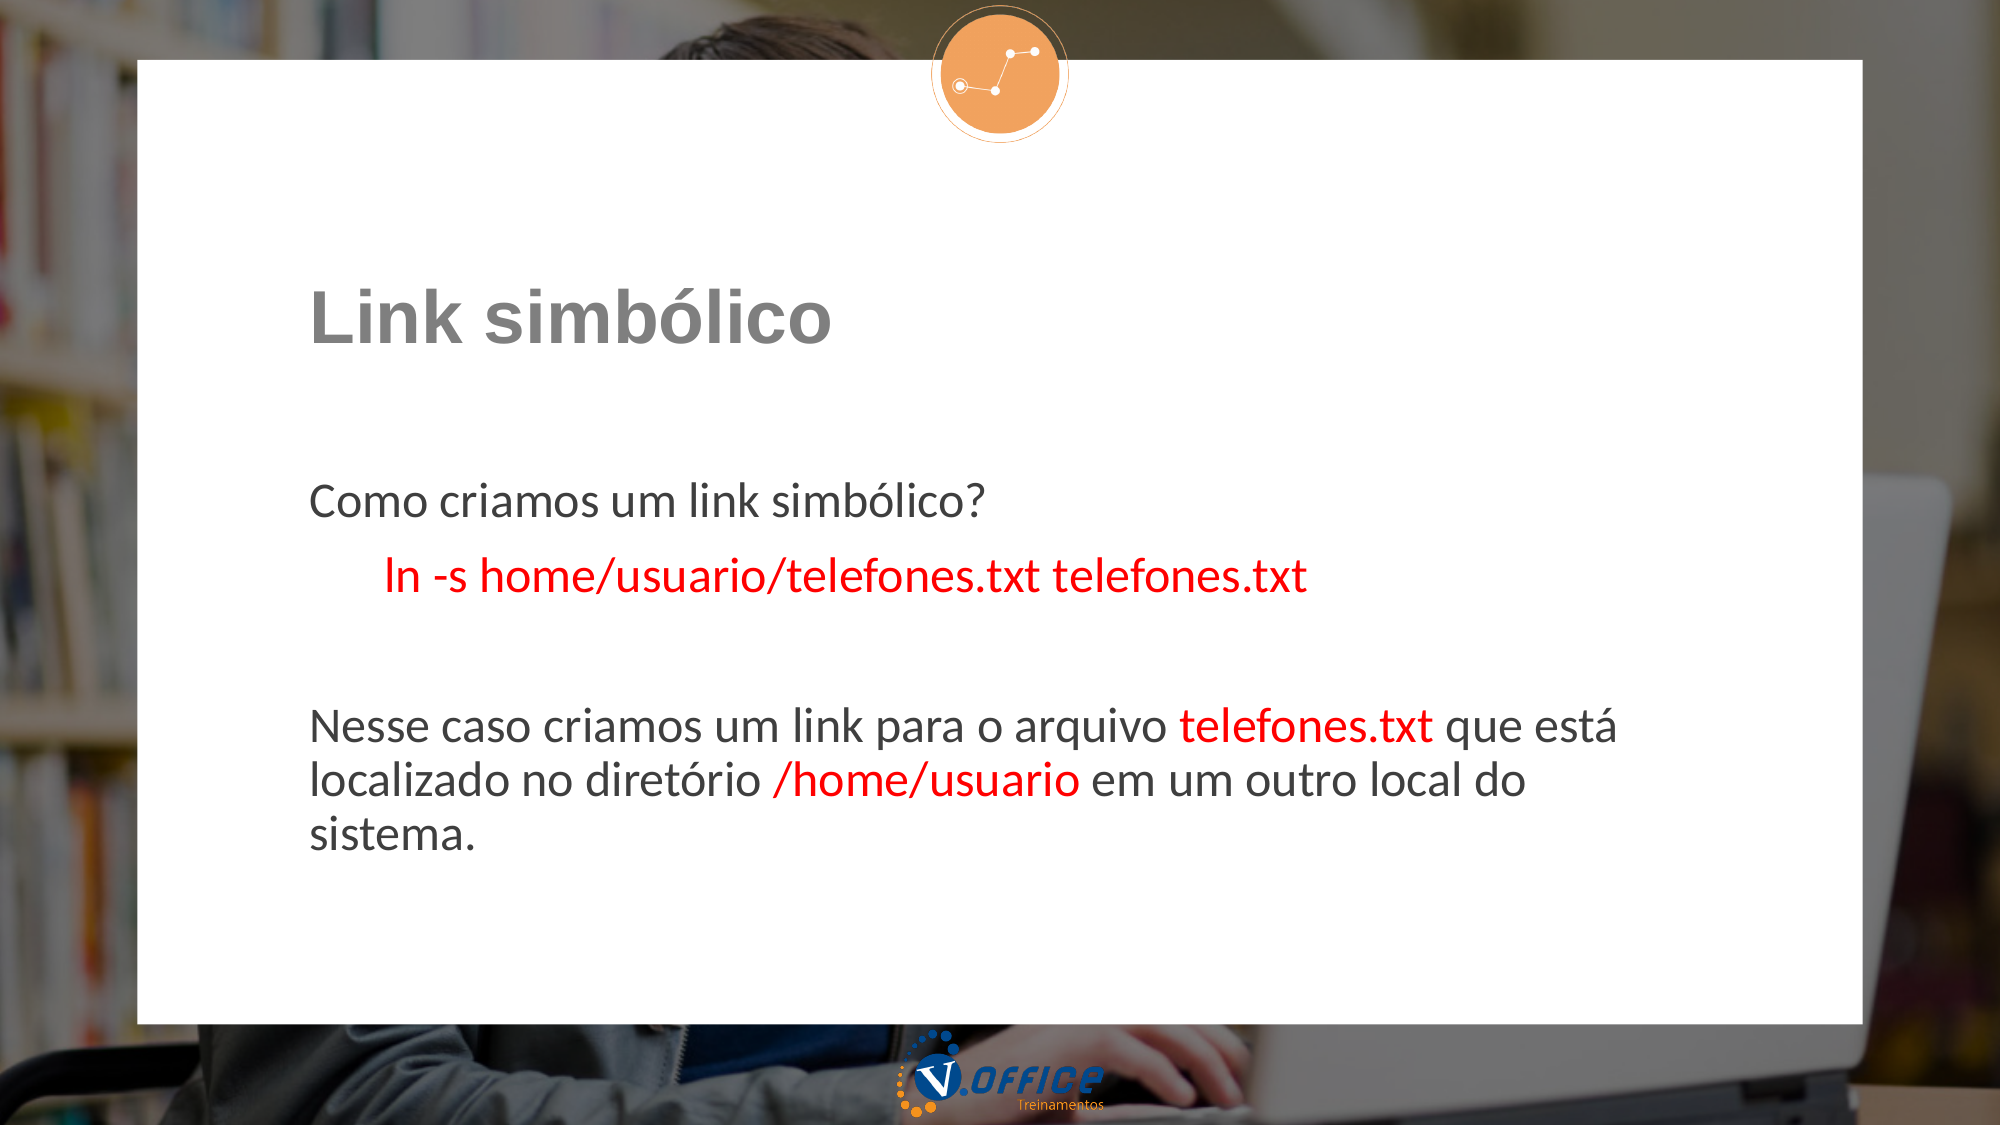

# Link simbólico
Como criamos um link simbólico?
ln -s home/usuario/telefones.txt telefones.txt

Nesse caso criamos um link para o arquivo telefones.txt que está localizado no diretório /home/usuario em um outro local do sistema.